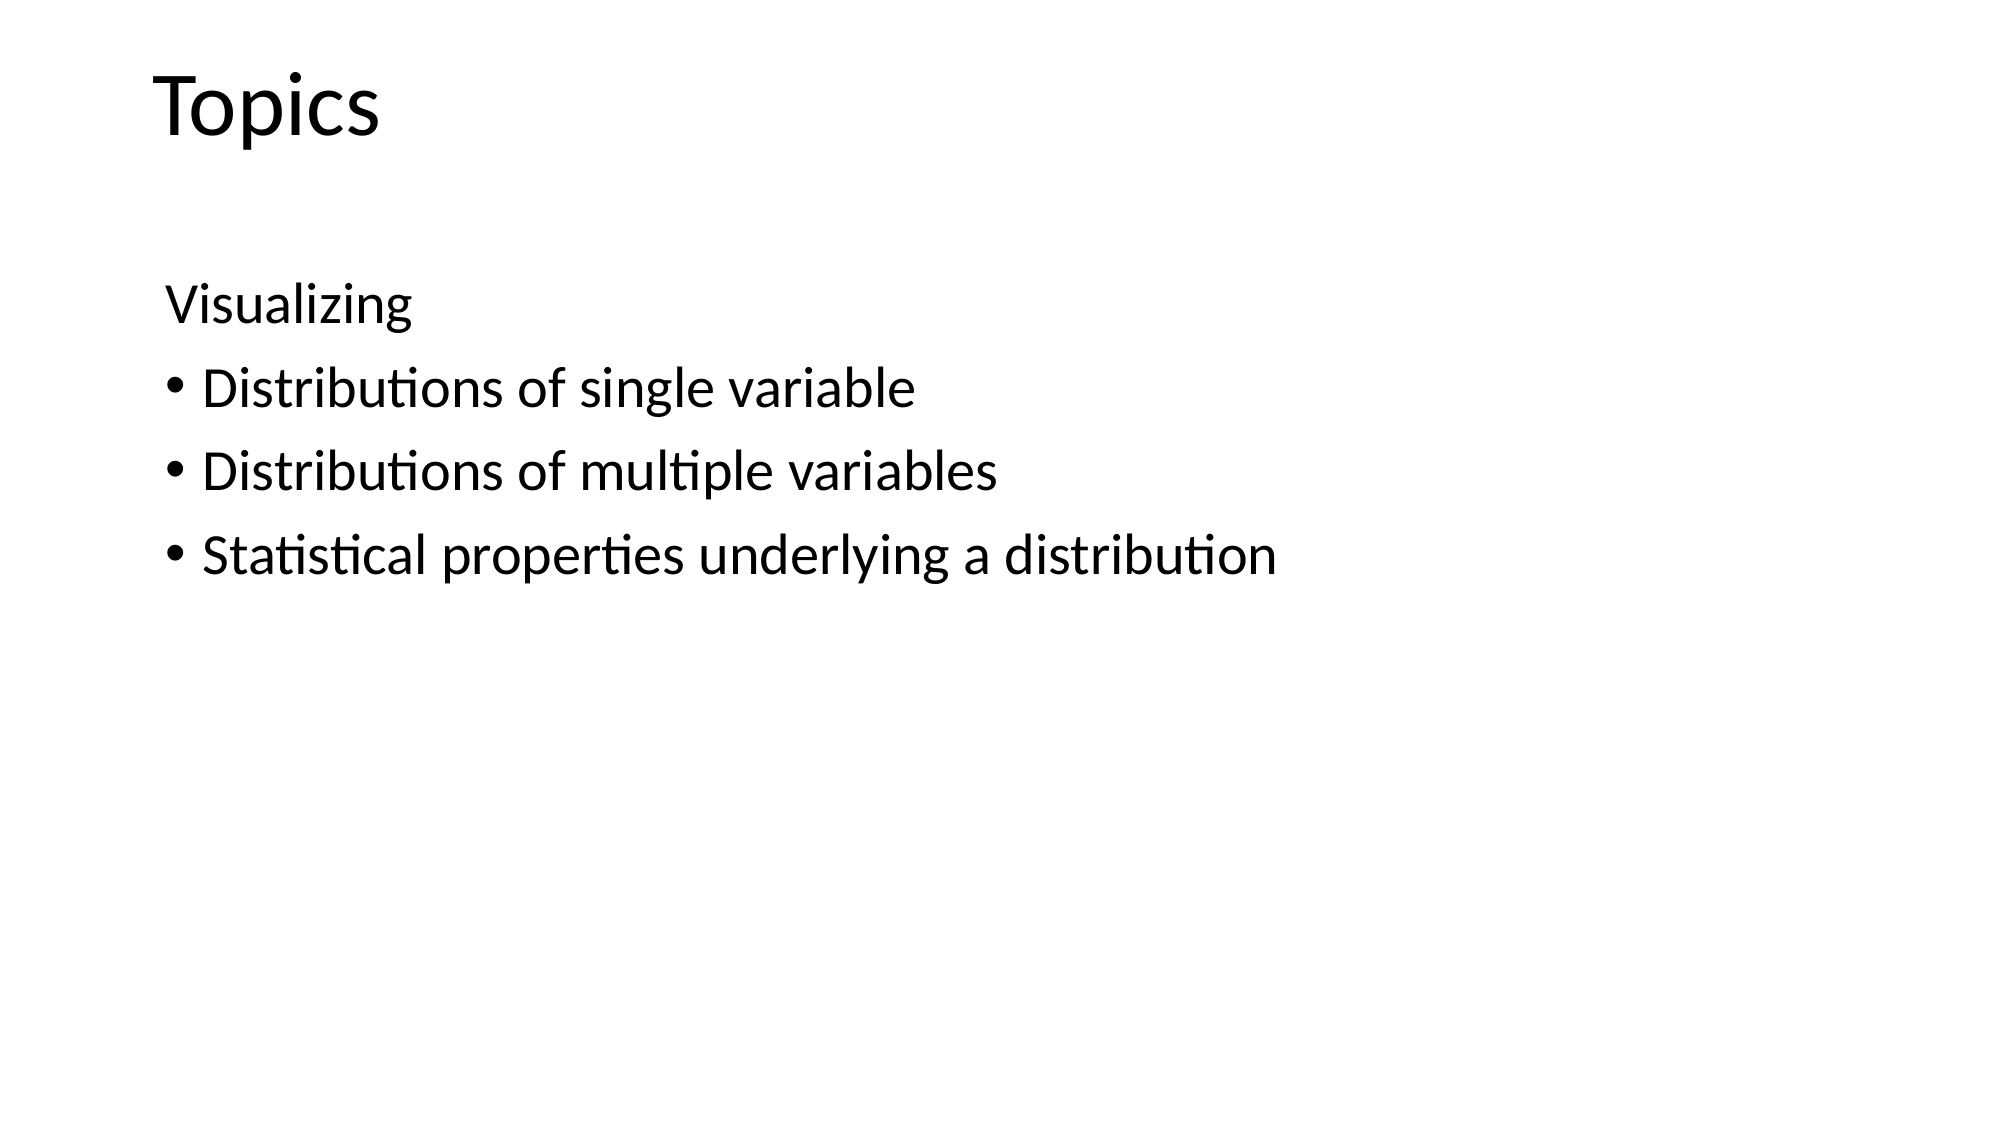

# Topics
Visualizing
Distributions of single variable
Distributions of multiple variables
Statistical properties underlying a distribution